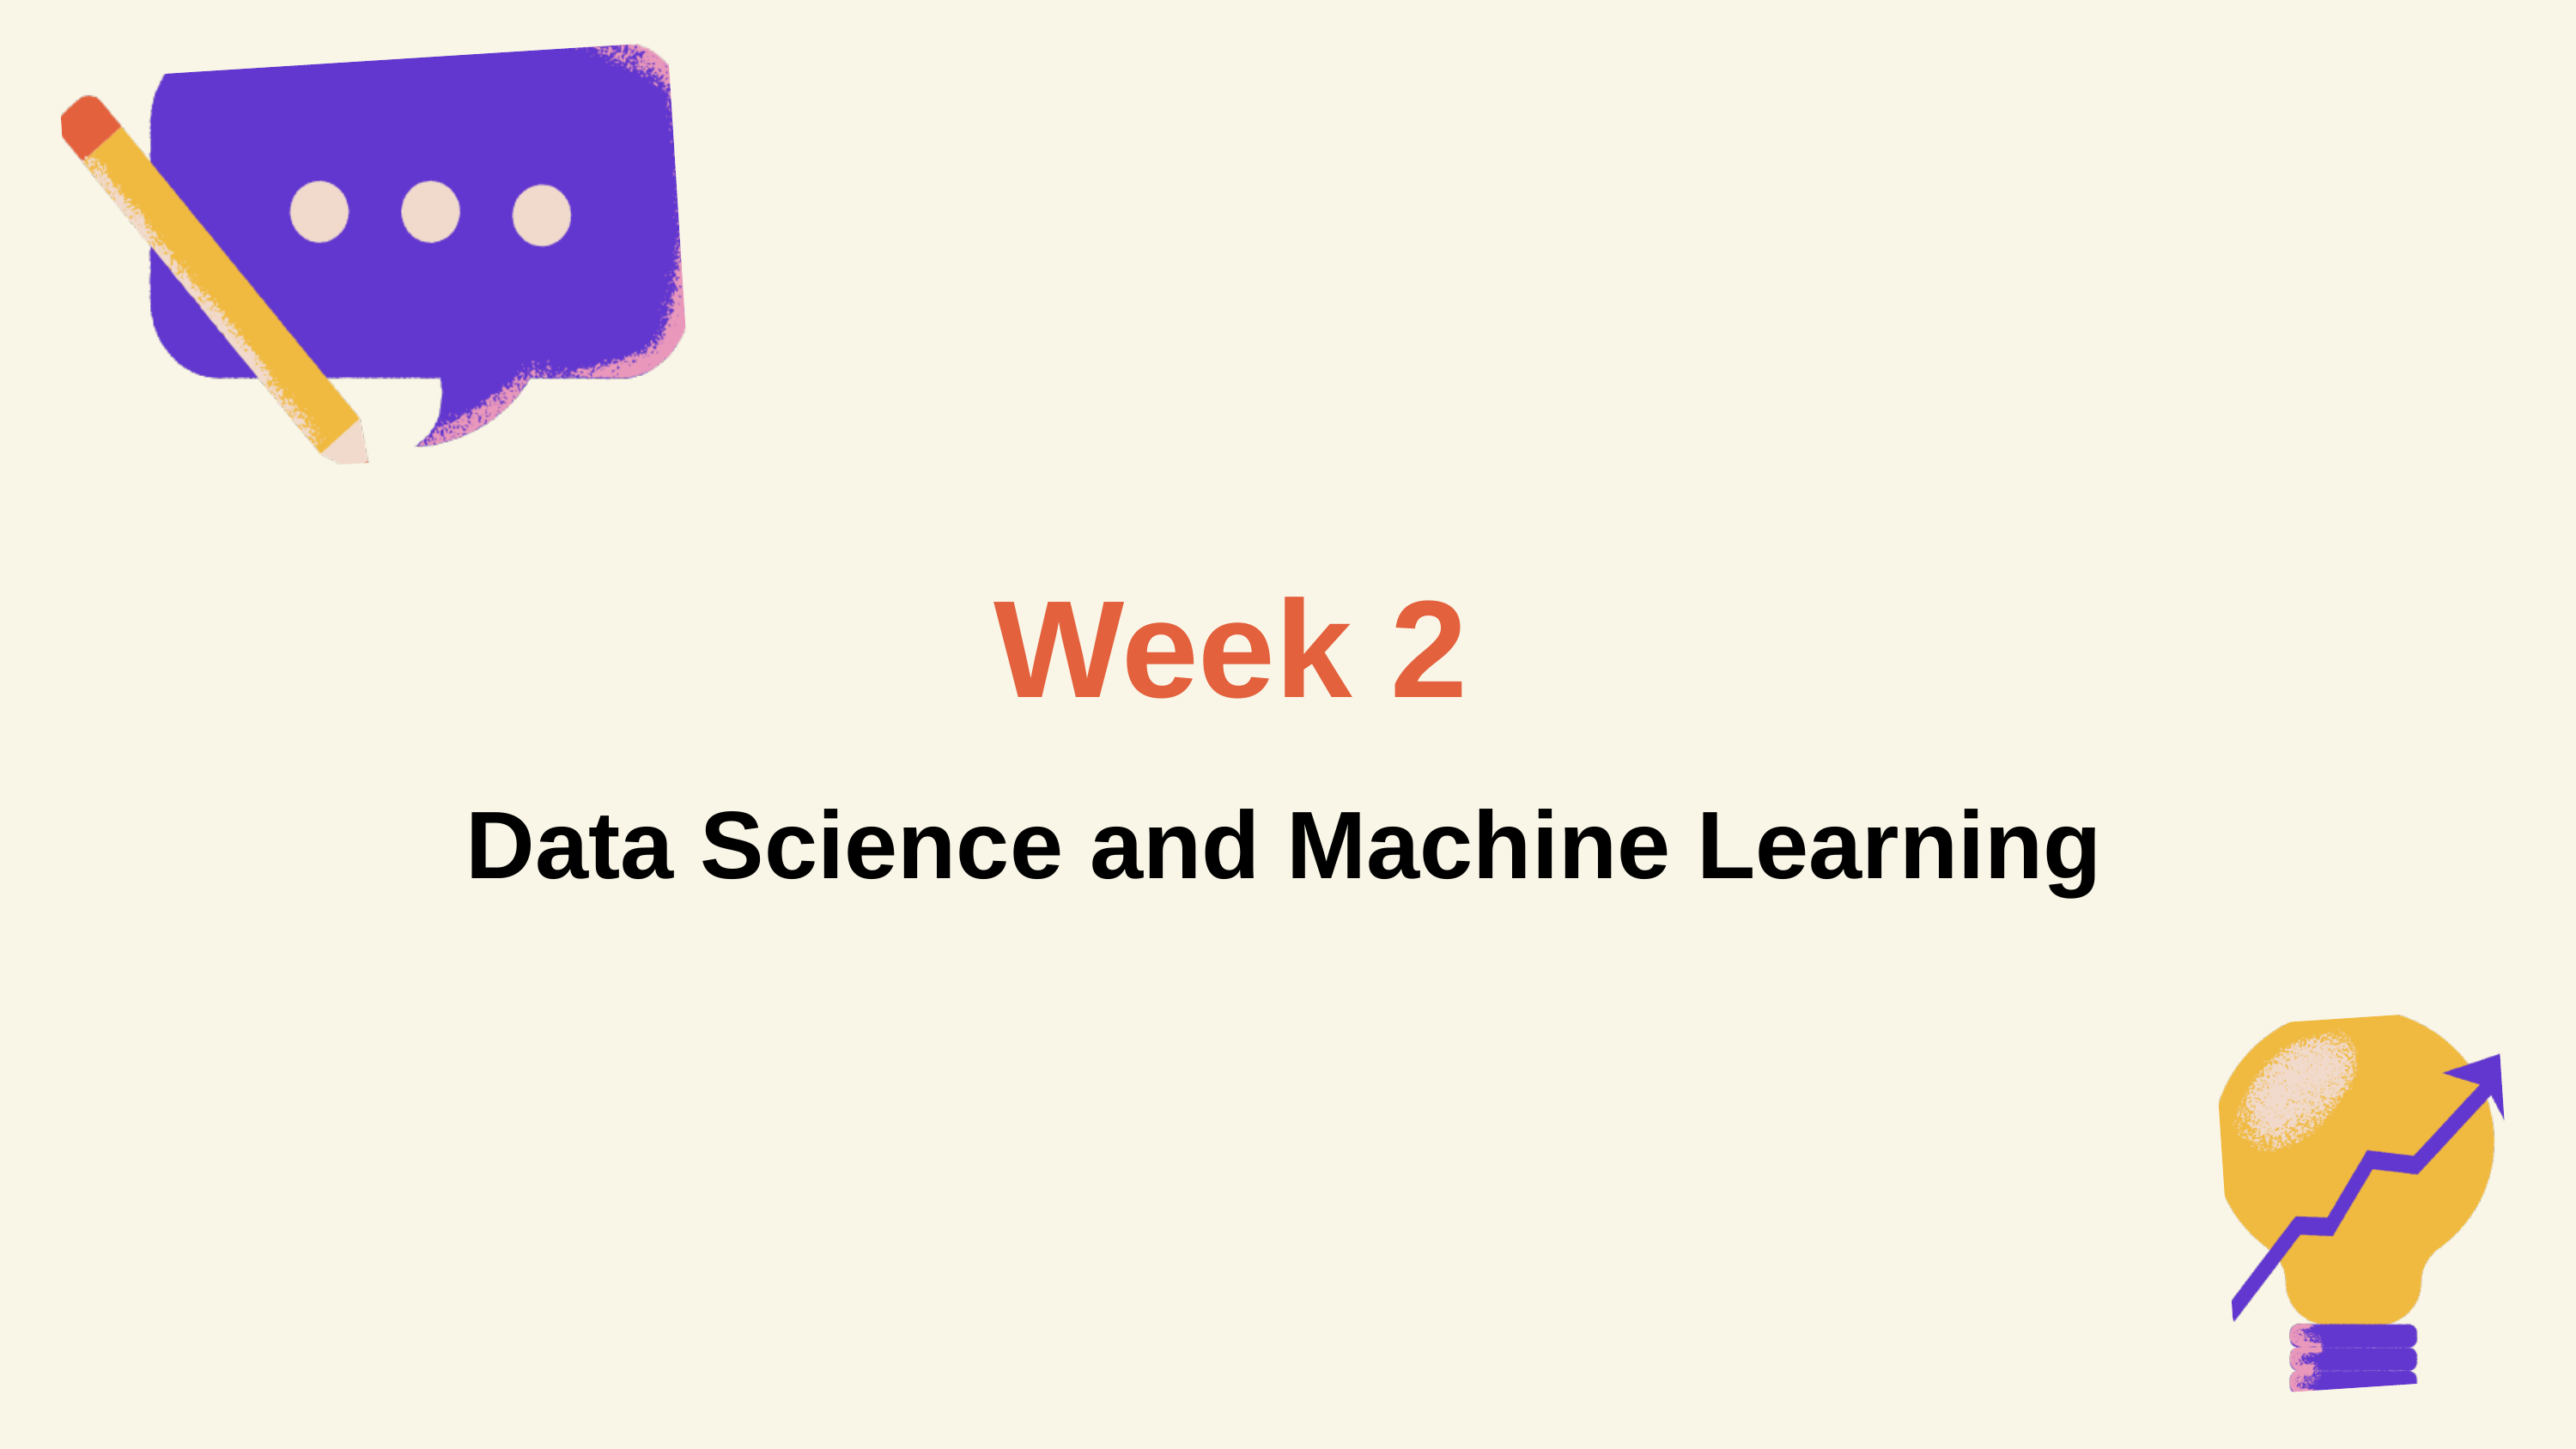

Week 2
 Data Science and Machine Learning